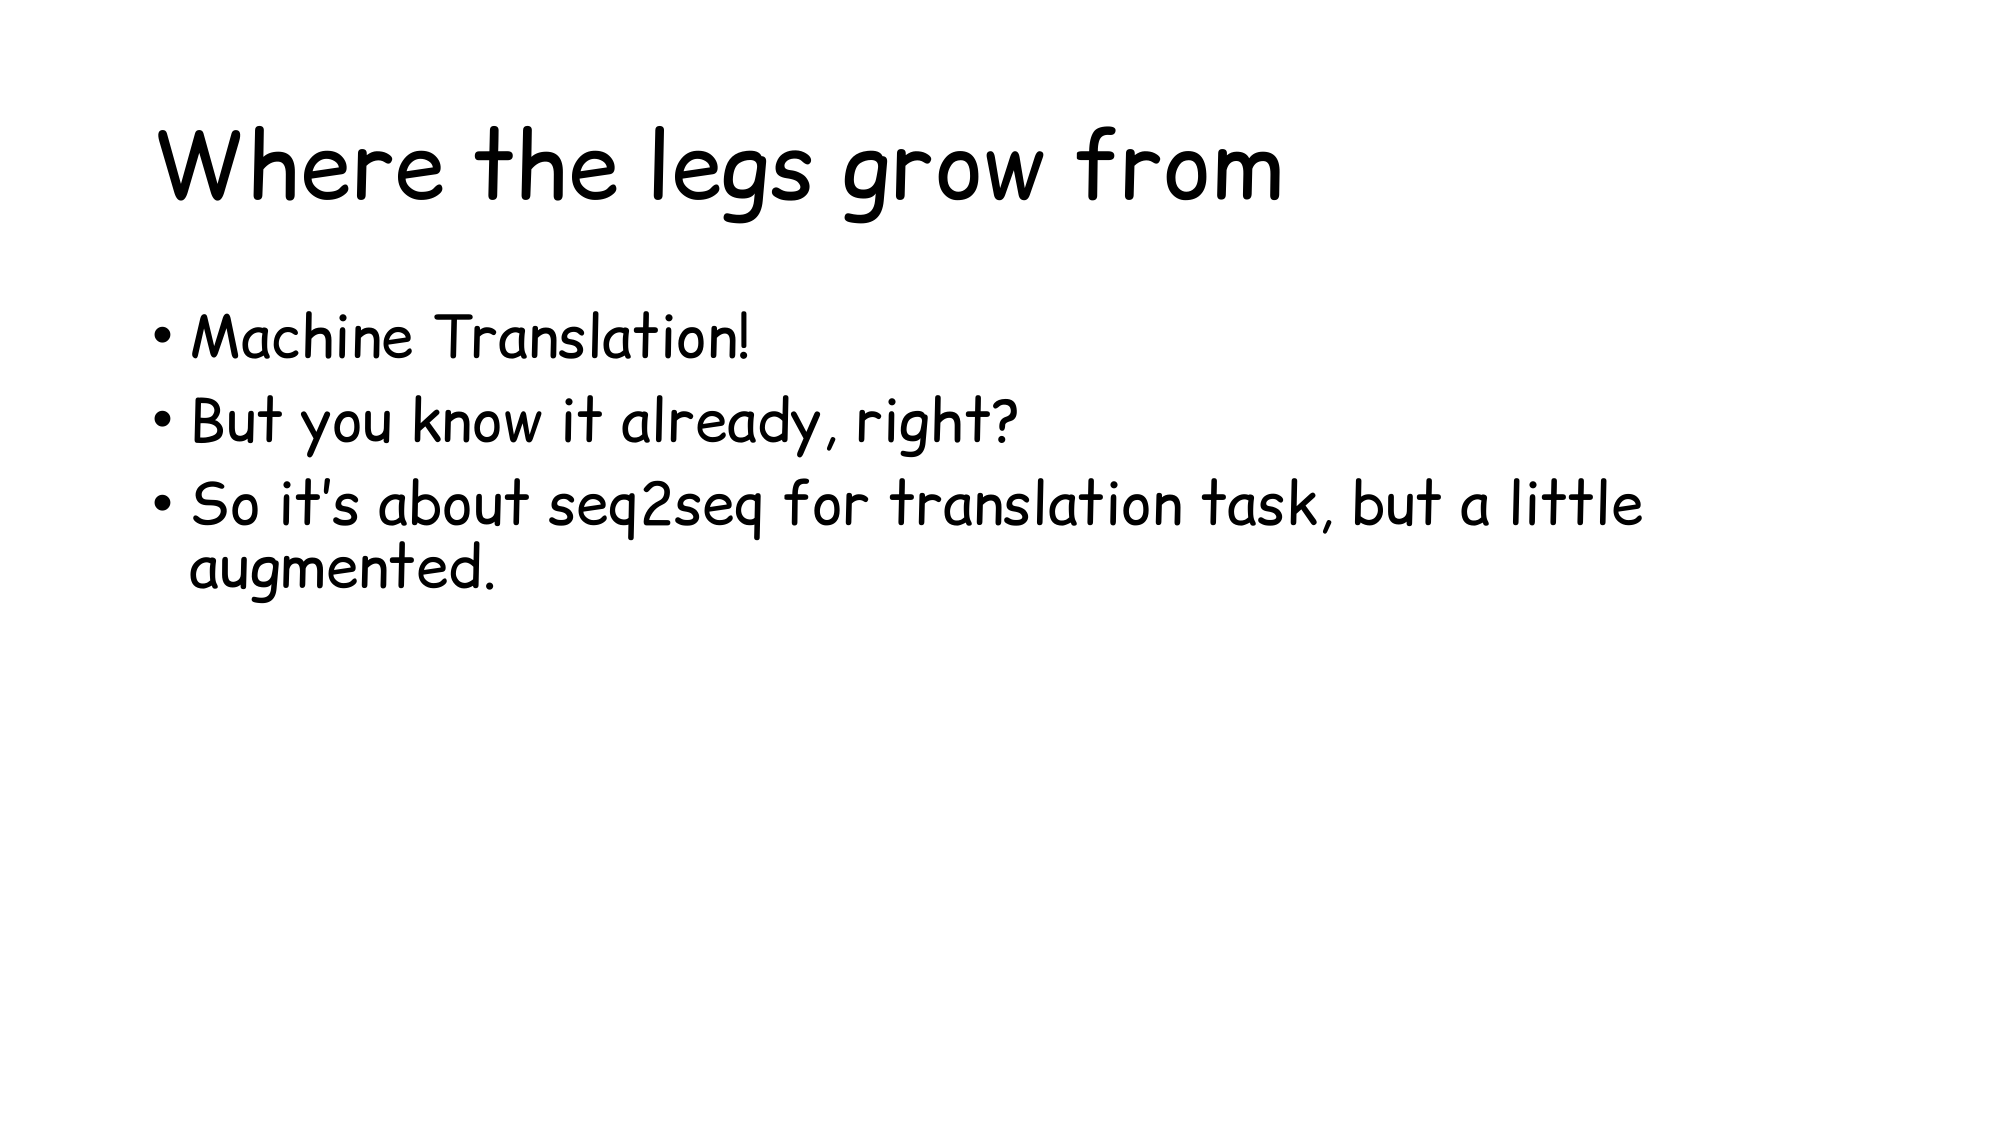

# Where the legs grow from
Machine Translation!
But you know it already, right?
So it’s about seq2seq for translation task, but a little augmented.